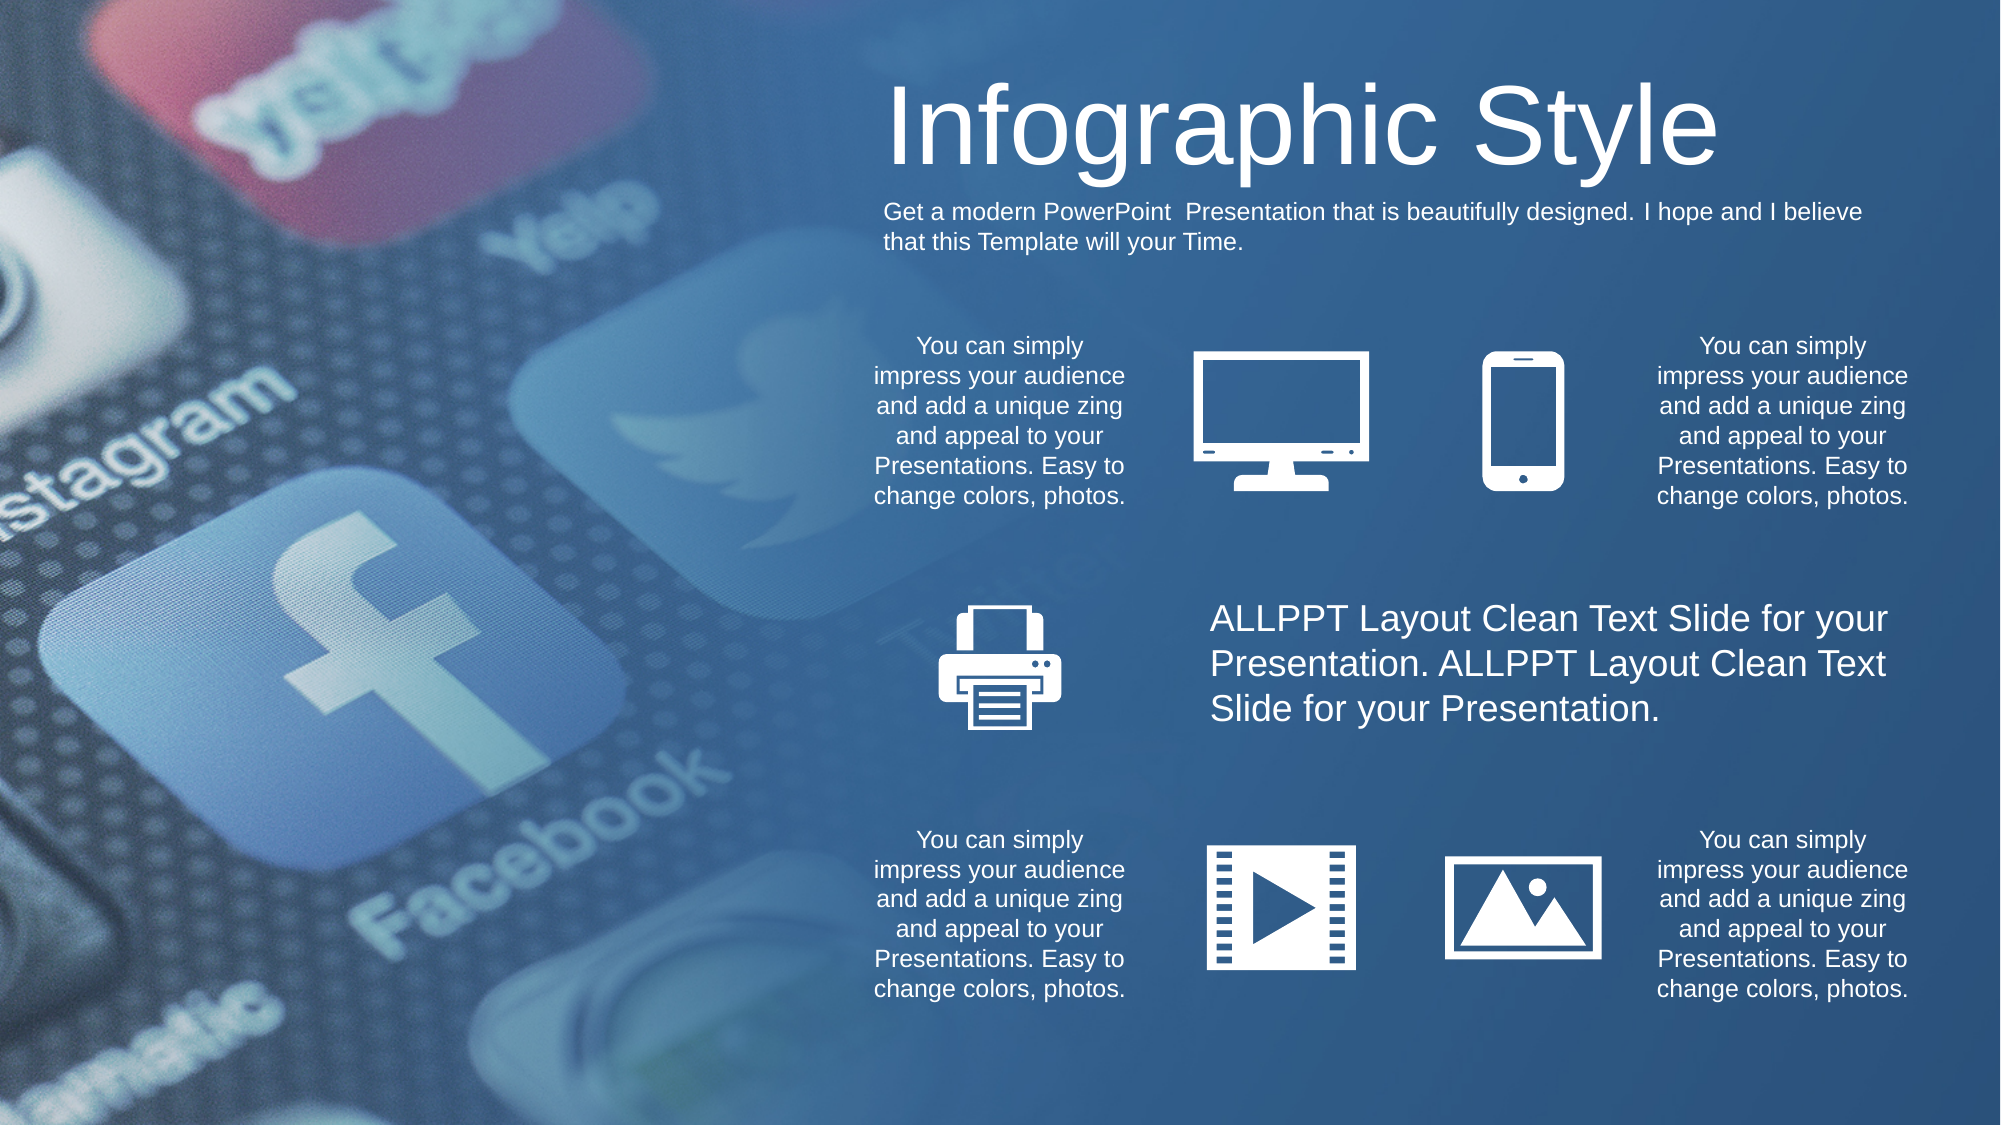

Infographic Style
Get a modern PowerPoint  Presentation that is beautifully designed. I hope and I believe that this Template will your Time.
You can simply impress your audience and add a unique zing and appeal to your Presentations. Easy to change colors, photos.
You can simply impress your audience and add a unique zing and appeal to your Presentations. Easy to change colors, photos.

ALLPPT Layout Clean Text Slide for your Presentation. ALLPPT Layout Clean Text Slide for your Presentation.

You can simply impress your audience and add a unique zing and appeal to your Presentations. Easy to change colors, photos.
You can simply impress your audience and add a unique zing and appeal to your Presentations. Easy to change colors, photos.